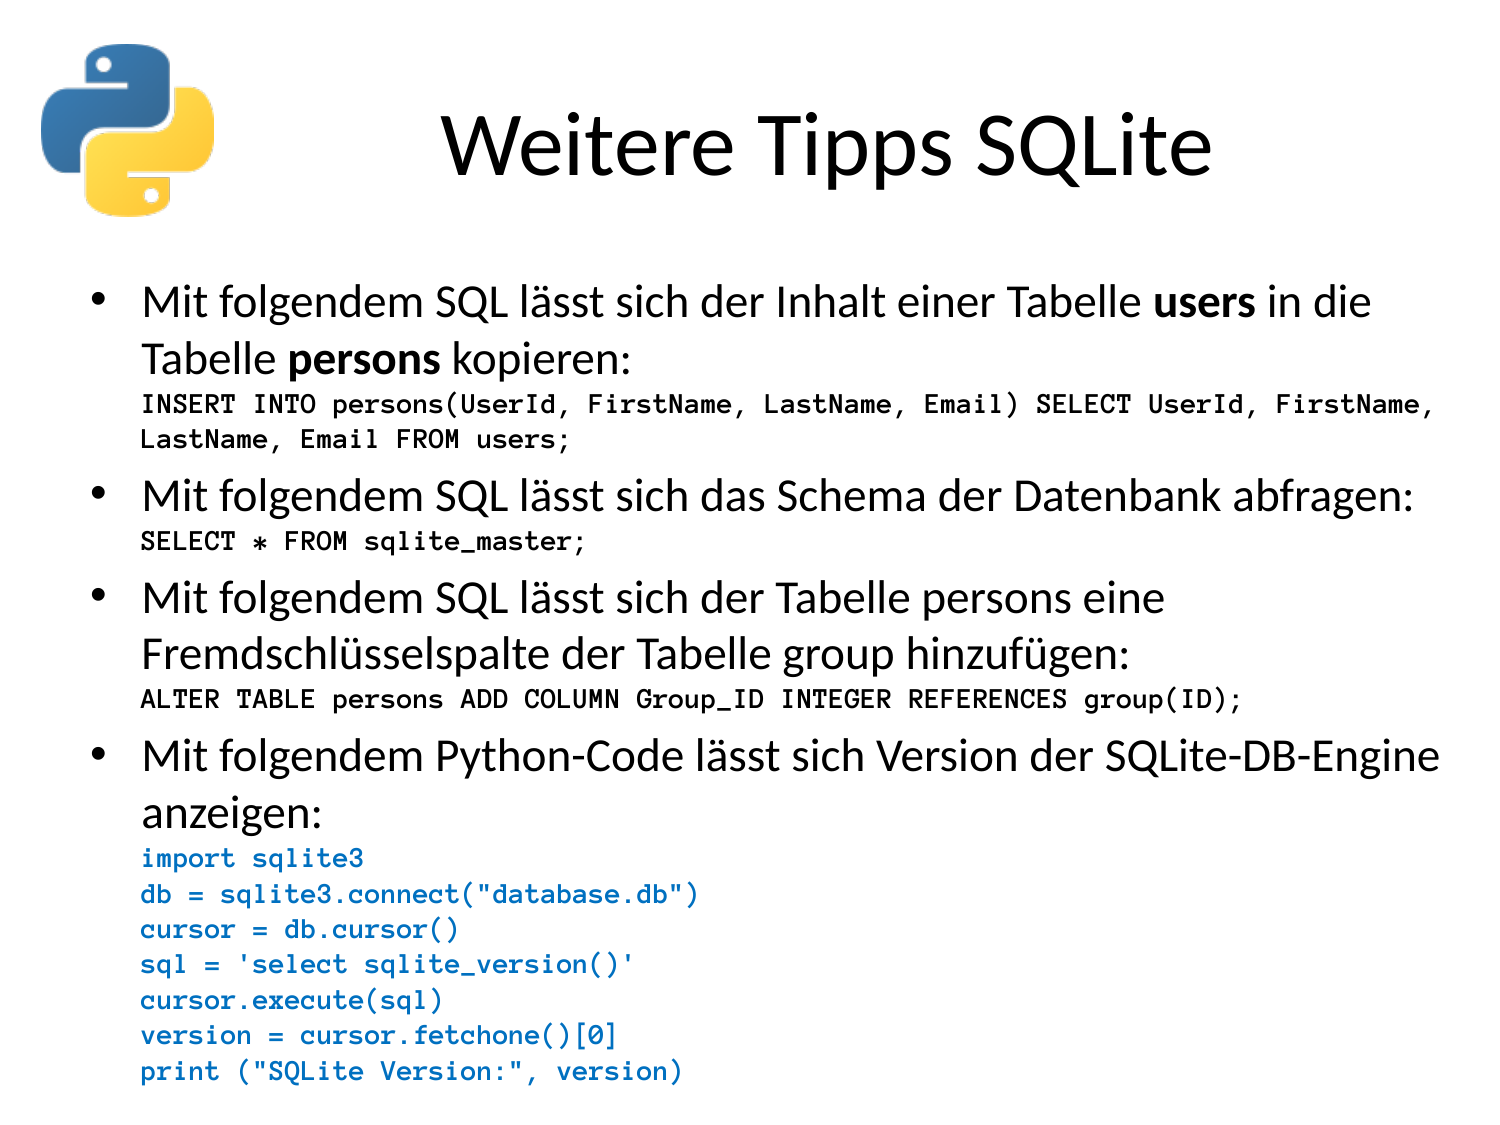

# Weitere Tipps SQLite
Mit folgendem SQL lässt sich der Inhalt einer Tabelle users in die Tabelle persons kopieren:
INSERT INTO persons(UserId, FirstName, LastName, Email) SELECT UserId, FirstName, LastName, Email FROM users;
Mit folgendem SQL lässt sich das Schema der Datenbank abfragen:
SELECT * FROM sqlite_master;
Mit folgendem SQL lässt sich der Tabelle persons eine Fremdschlüsselspalte der Tabelle group hinzufügen:
ALTER TABLE persons ADD COLUMN Group_ID INTEGER REFERENCES group(ID);
Mit folgendem Python-Code lässt sich Version der SQLite-DB-Engine anzeigen:
import sqlite3
db = sqlite3.connect("database.db")
cursor = db.cursor()
sql = 'select sqlite_version()'
cursor.execute(sql)
version = cursor.fetchone()[0]
print ("SQLite Version:", version)